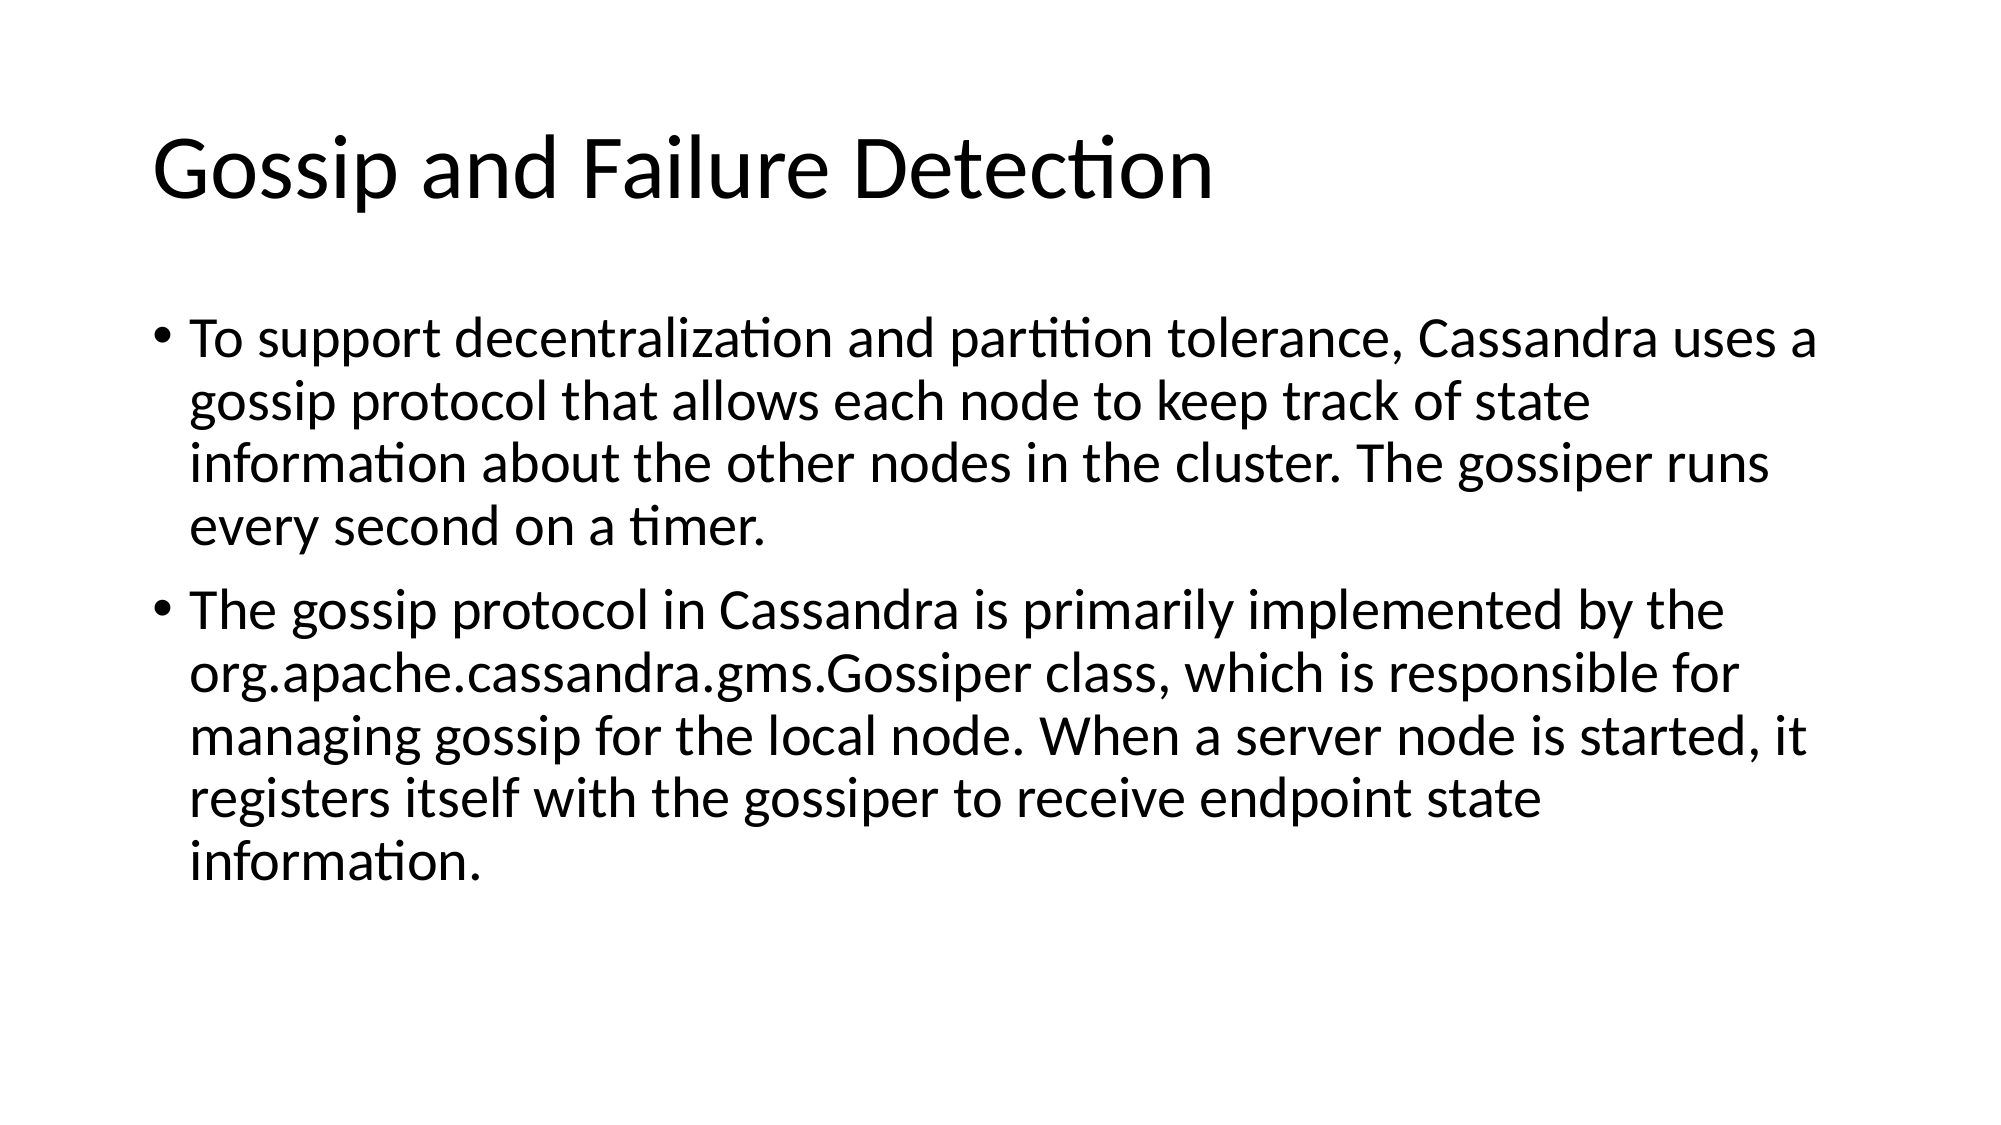

# Gossip and Failure Detection
To support decentralization and partition tolerance, Cassandra uses a gossip protocol that allows each node to keep track of state information about the other nodes in the cluster. The gossiper runs every second on a timer.
The gossip protocol in Cassandra is primarily implemented by the org.apache.cassandra.gms.Gossiper class, which is responsible for managing gossip for the local node. When a server node is started, it registers itself with the gossiper to receive endpoint state information.